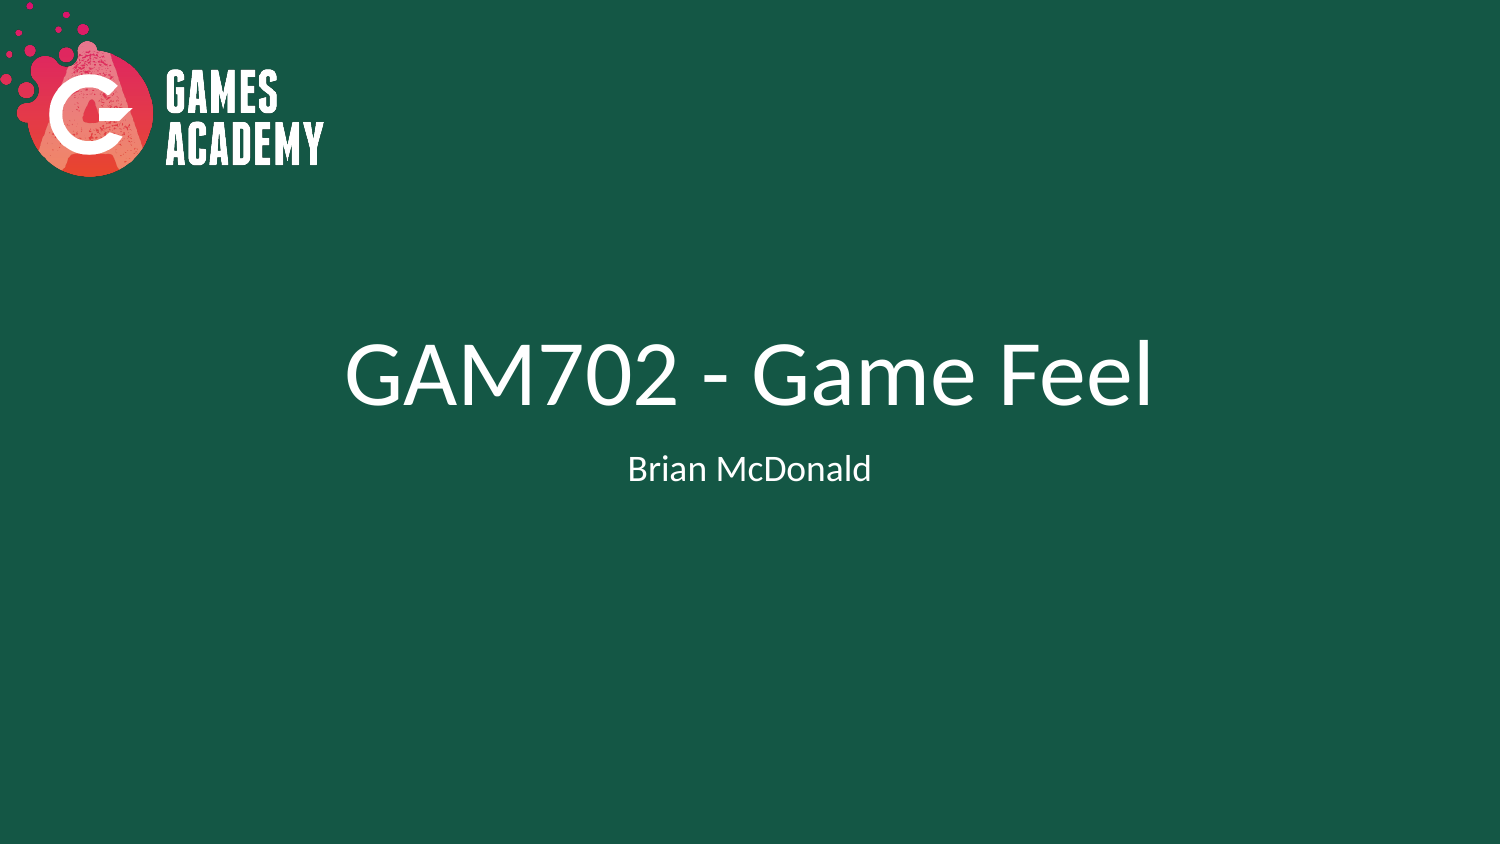

# GAM702 - Game Feel
Brian McDonald